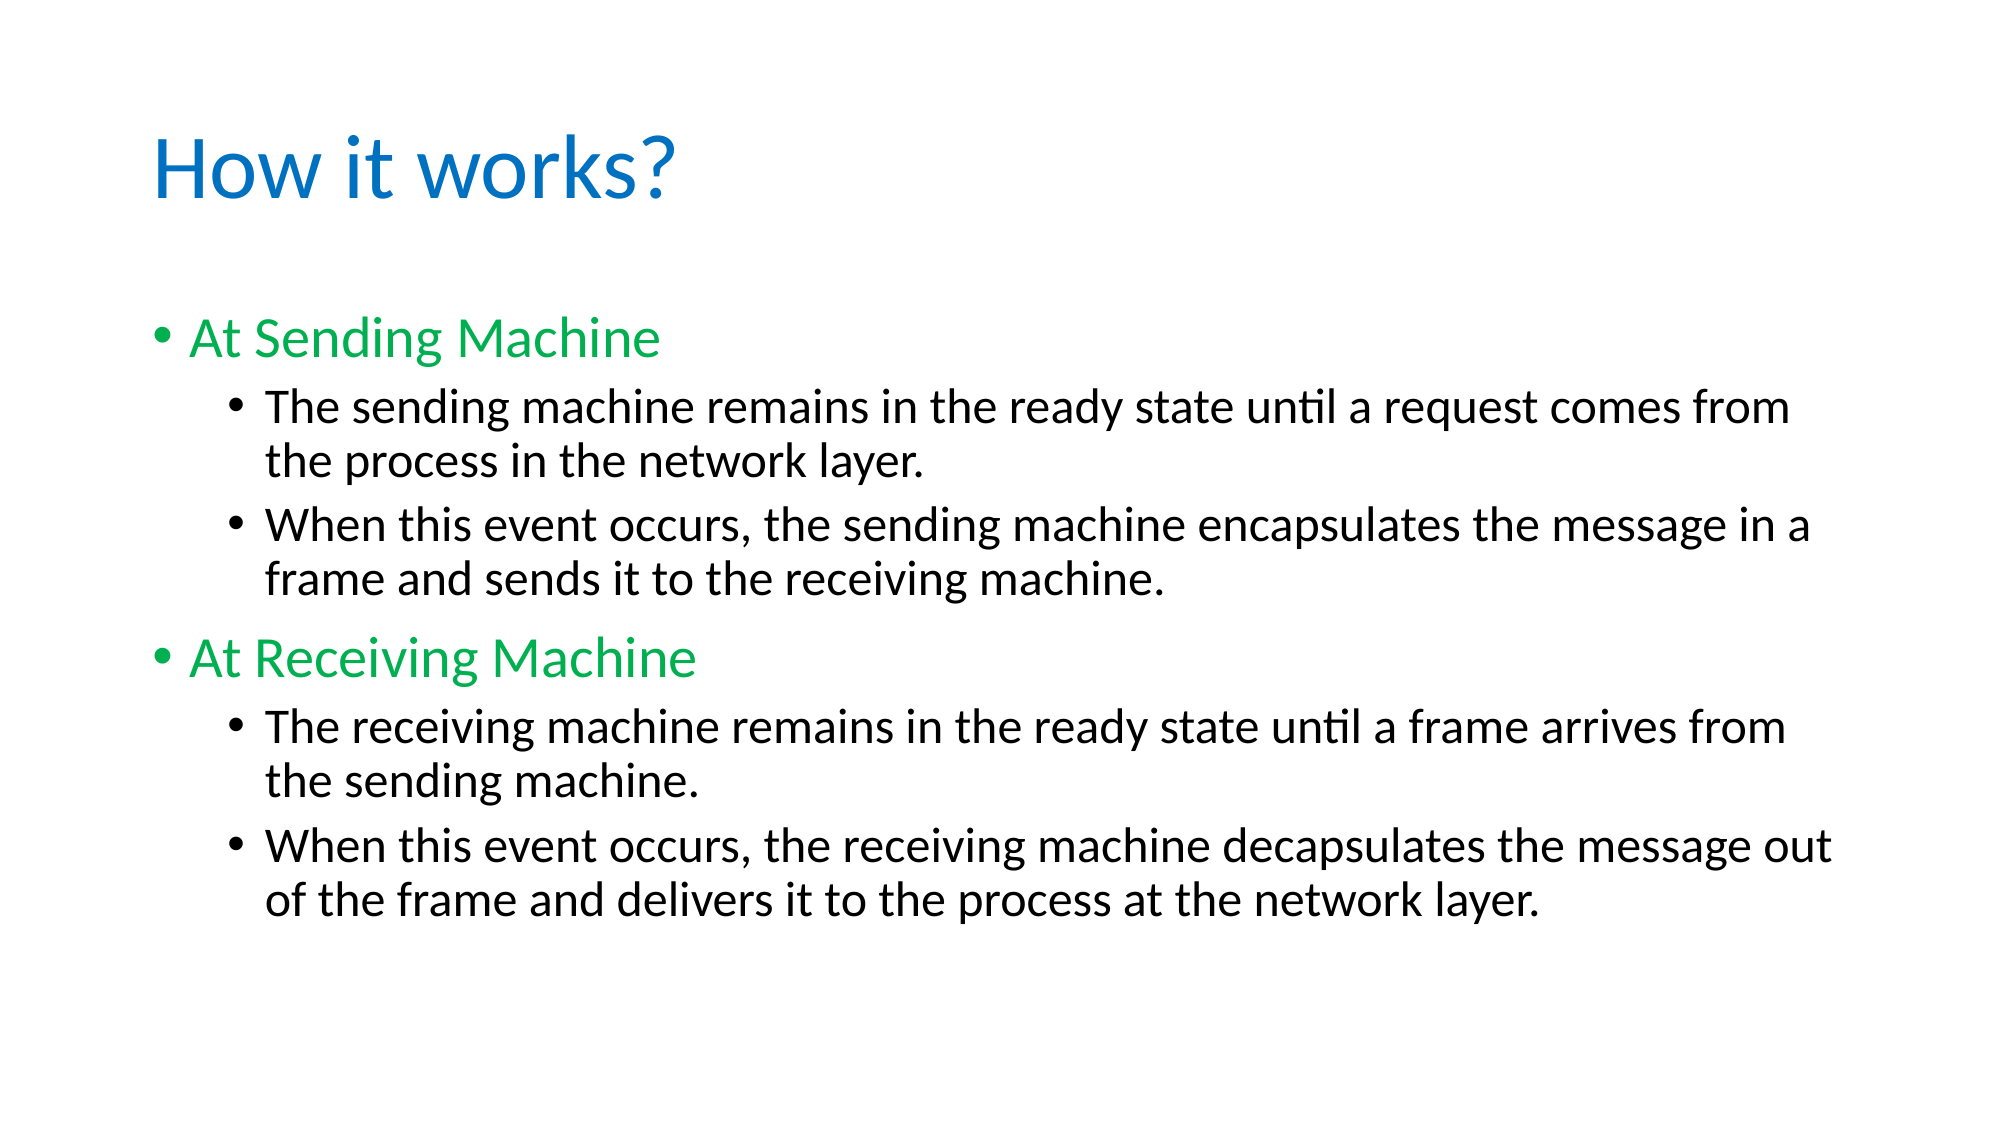

# How it works?
At Sending Machine
The sending machine remains in the ready state until a request comes from the process in the network layer.
When this event occurs, the sending machine encapsulates the message in a frame and sends it to the receiving machine.
At Receiving Machine
The receiving machine remains in the ready state until a frame arrives from the sending machine.
When this event occurs, the receiving machine decapsulates the message out of the frame and delivers it to the process at the network layer.